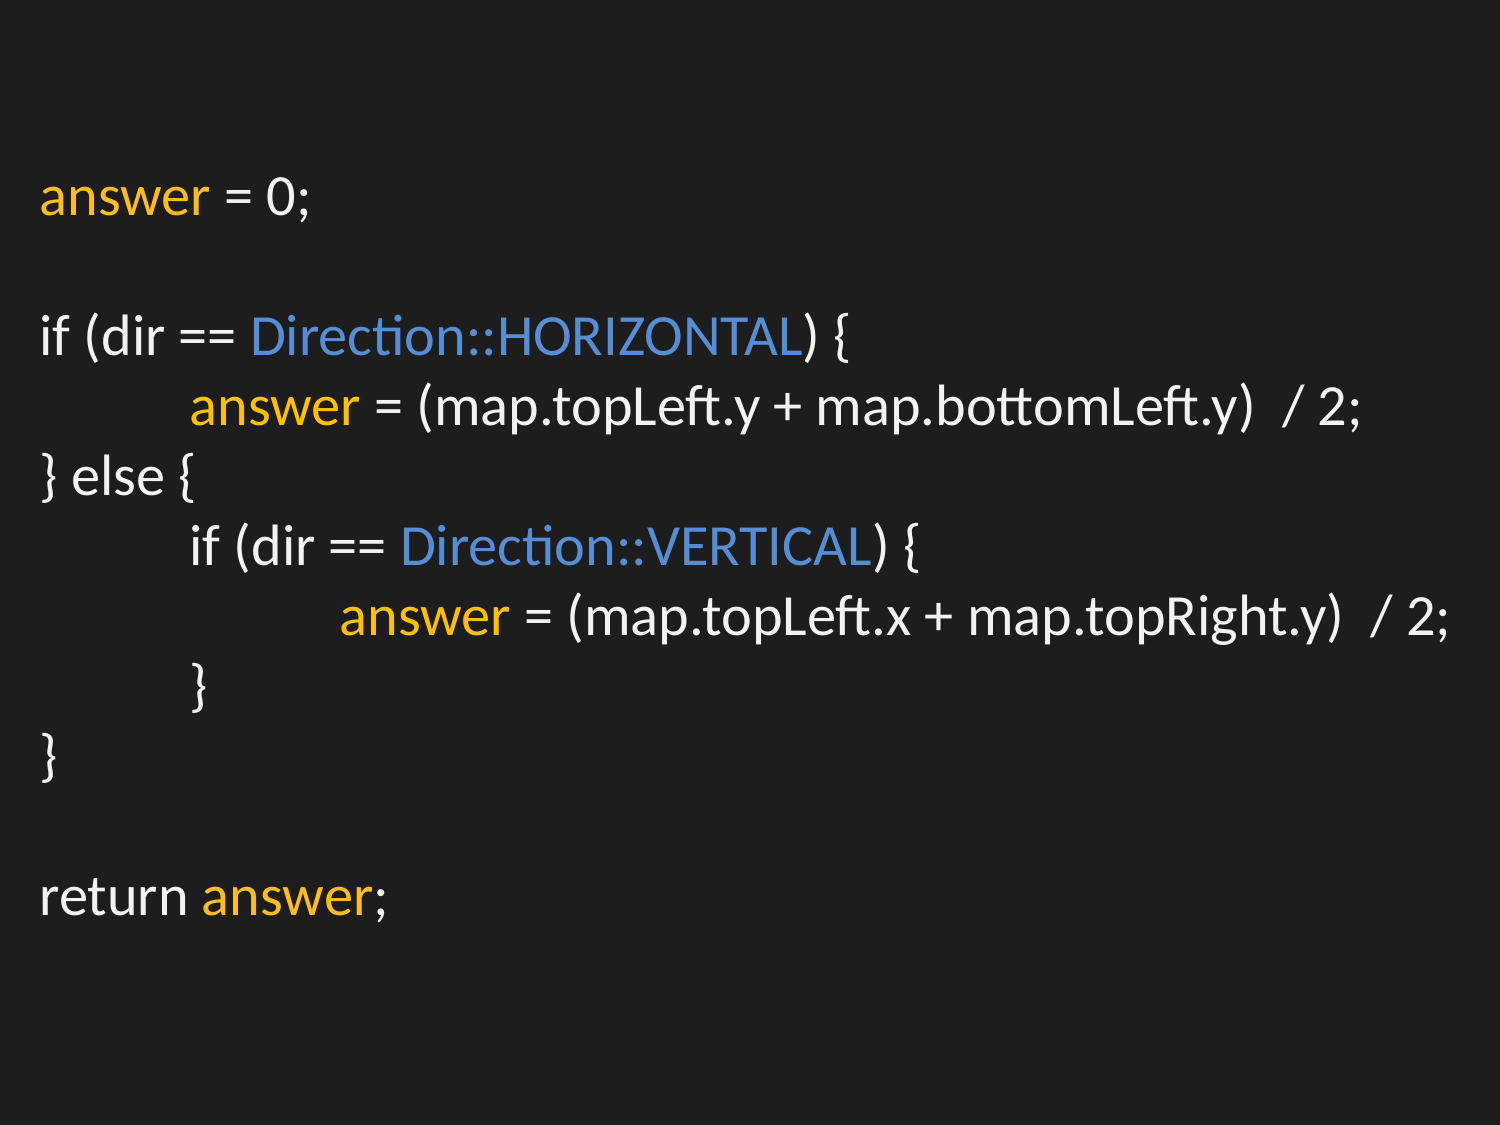

answer = 0;

if (dir == Direction::HORIZONTAL) {
	answer = (map.topLeft.y + map.bottomLeft.y)  / 2;
} else {
	if (dir == Direction::VERTICAL) {
		answer = (map.topLeft.x + map.topRight.y)  / 2;
	}
}

return answer;